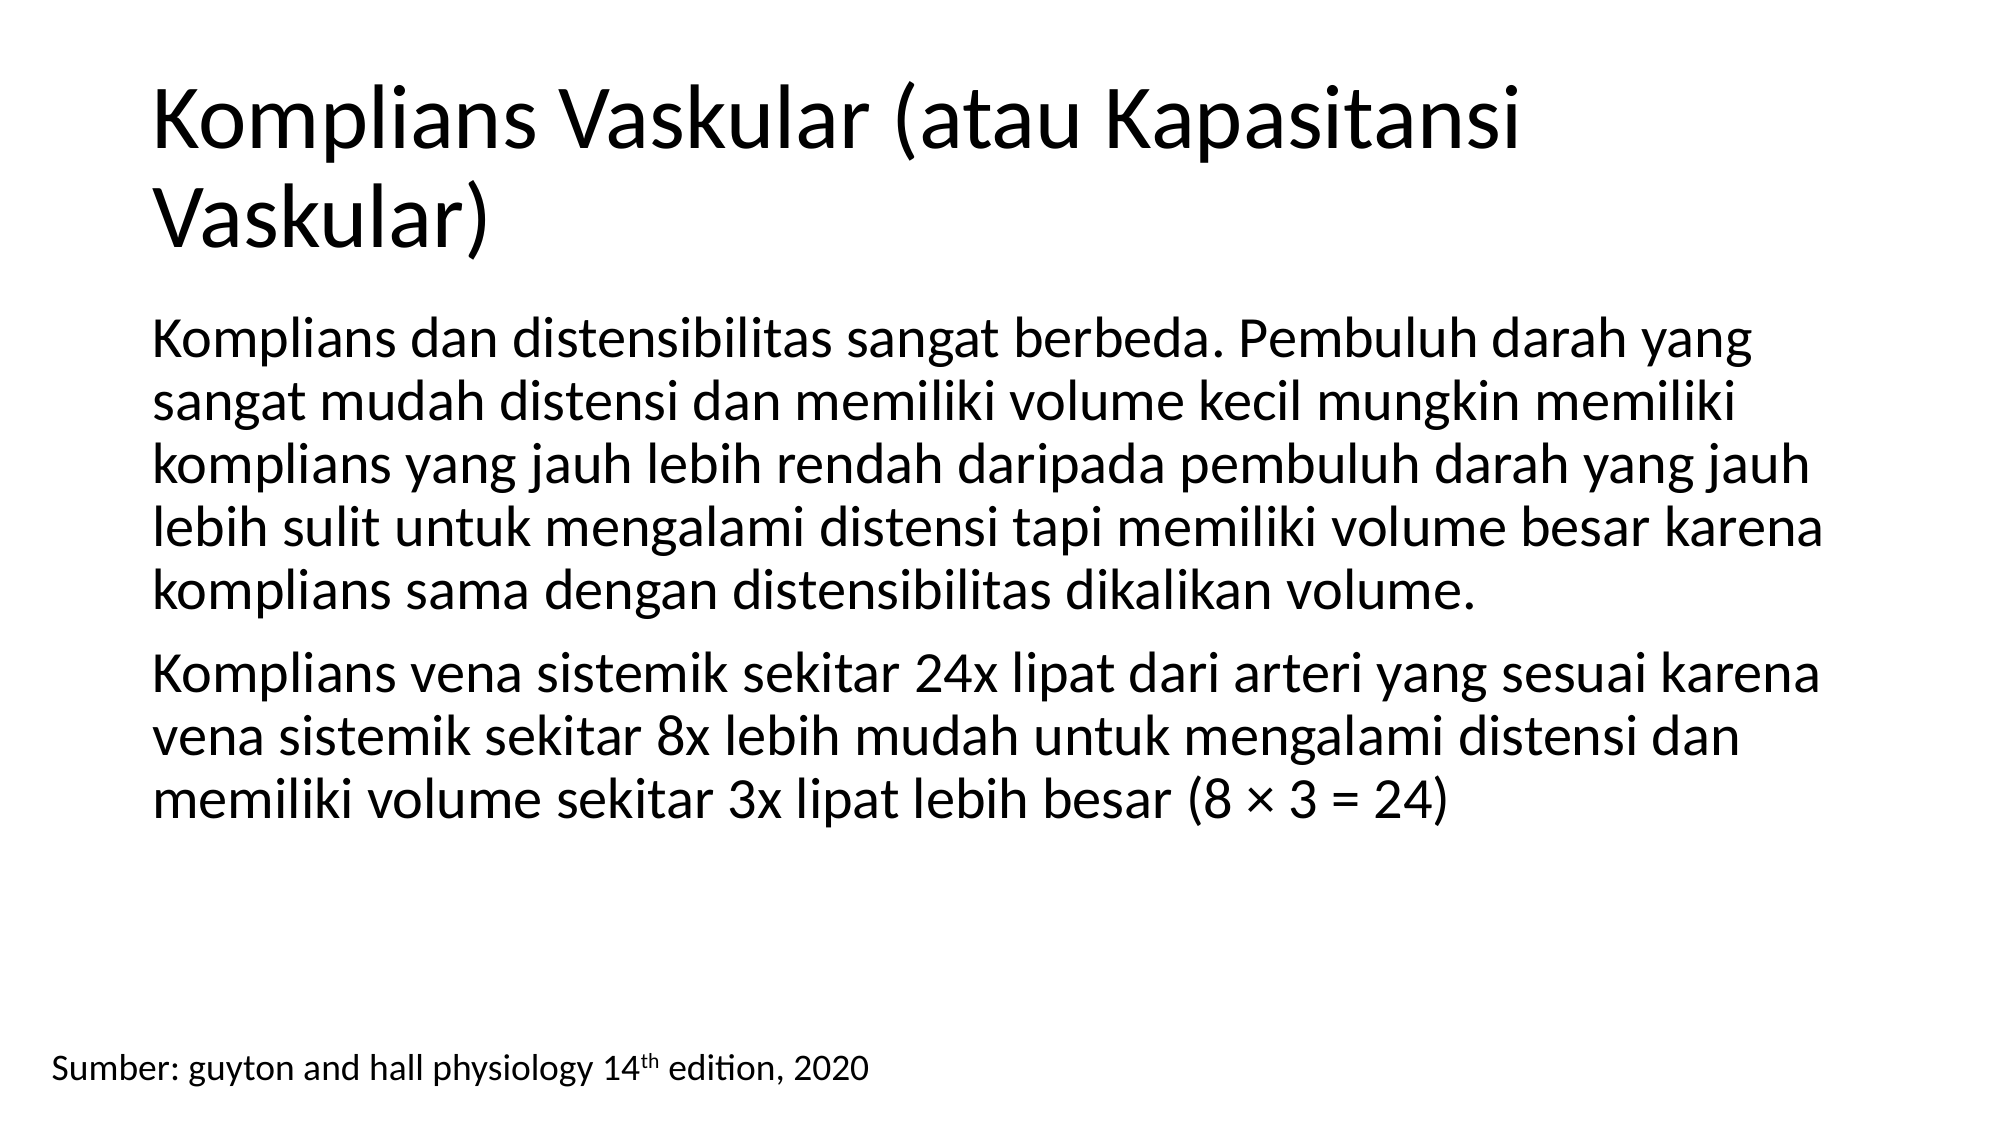

# Komplians Vaskular (atau Kapasitansi Vaskular)
Komplians dan distensibilitas sangat berbeda. Pembuluh darah yang sangat mudah distensi dan memiliki volume kecil mungkin memiliki komplians yang jauh lebih rendah daripada pembuluh darah yang jauh lebih sulit untuk mengalami distensi tapi memiliki volume besar karena komplians sama dengan distensibilitas dikalikan volume.
Komplians vena sistemik sekitar 24x lipat dari arteri yang sesuai karena vena sistemik sekitar 8x lebih mudah untuk mengalami distensi dan memiliki volume sekitar 3x lipat lebih besar (8 × 3 = 24)
Sumber: guyton and hall physiology 14th edition, 2020